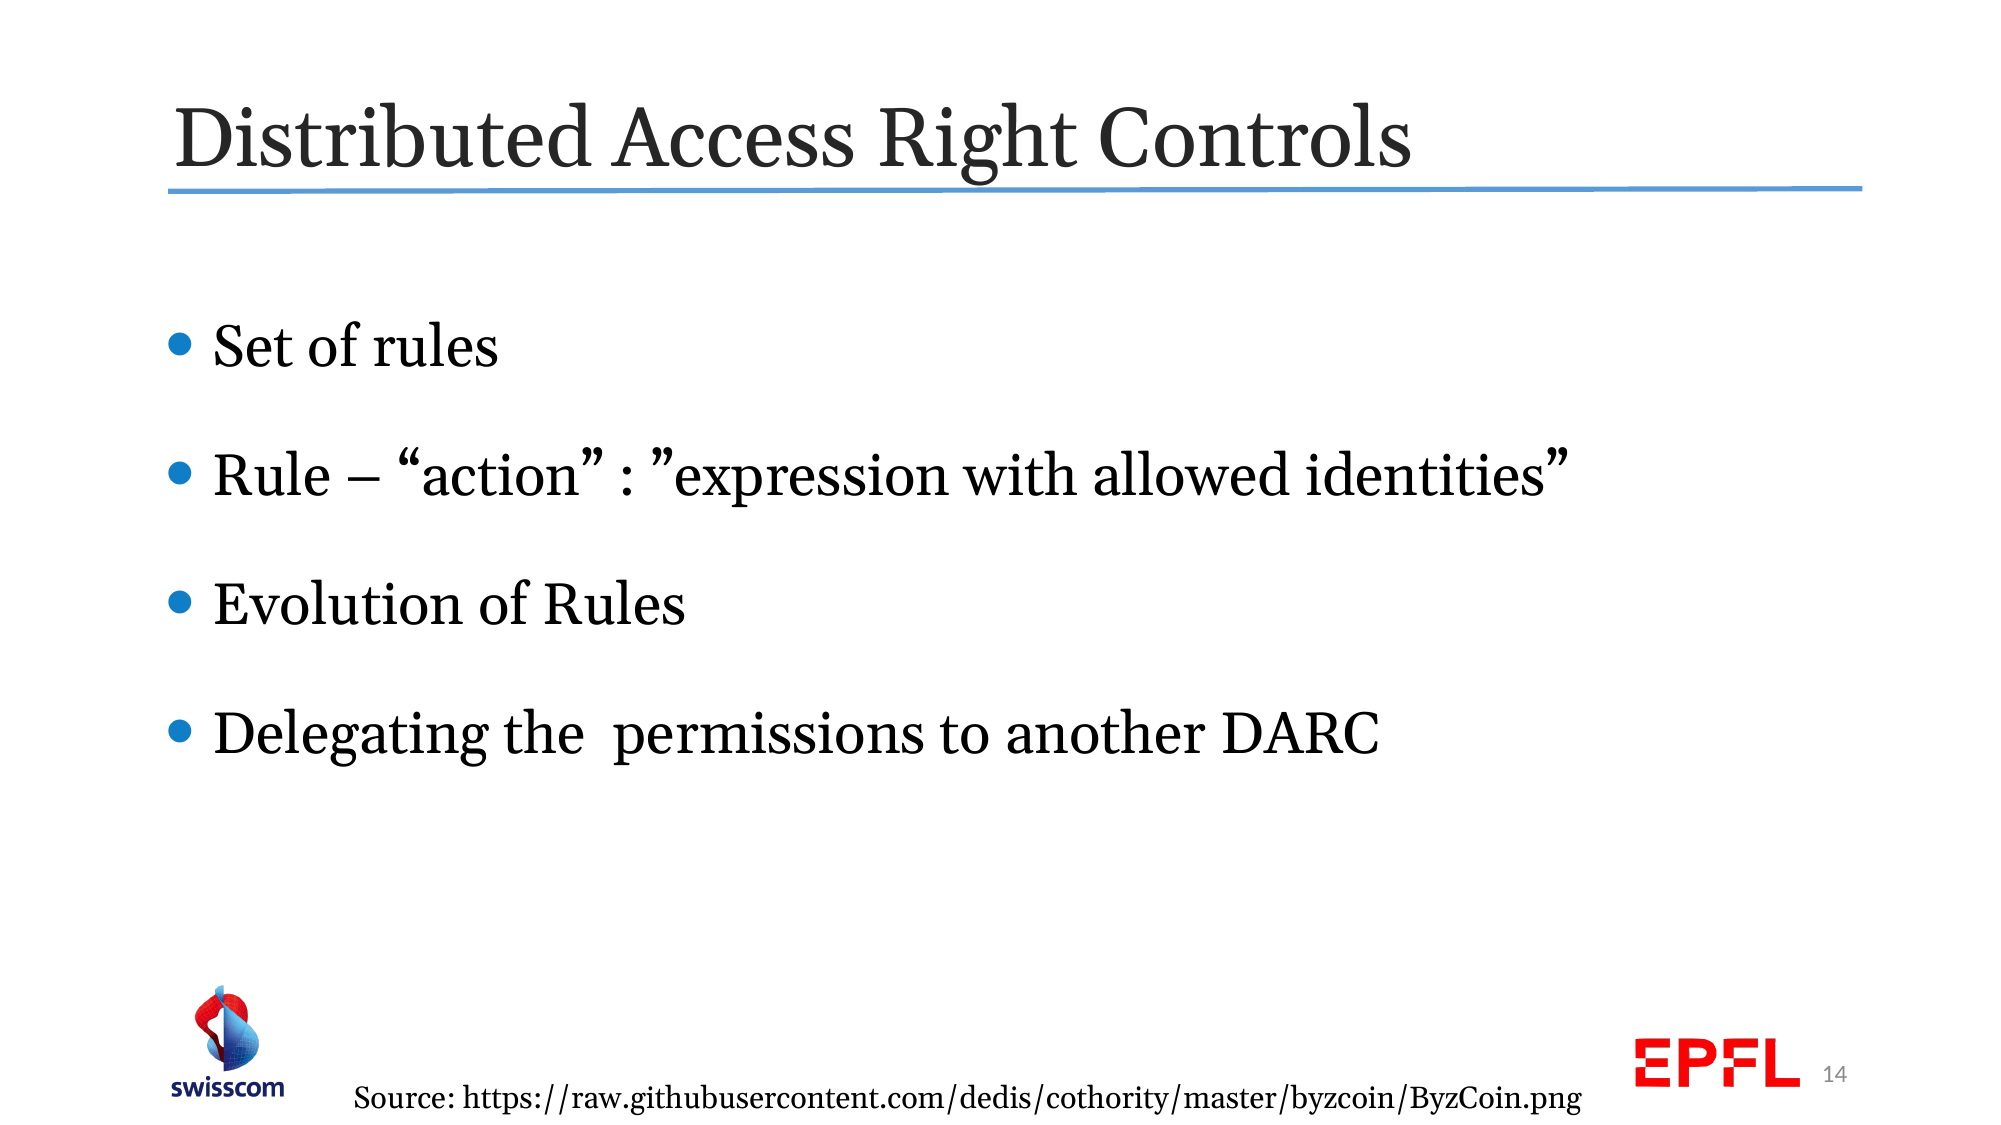

Distributed Access Right Controls
Set of rules
Rule – “action” : ”expression with allowed identities”
Evolution of Rules
Delegating the  permissions to another DARC

14
Source: https://raw.githubusercontent.com/dedis/cothority/master/byzcoin/ByzCoin.png